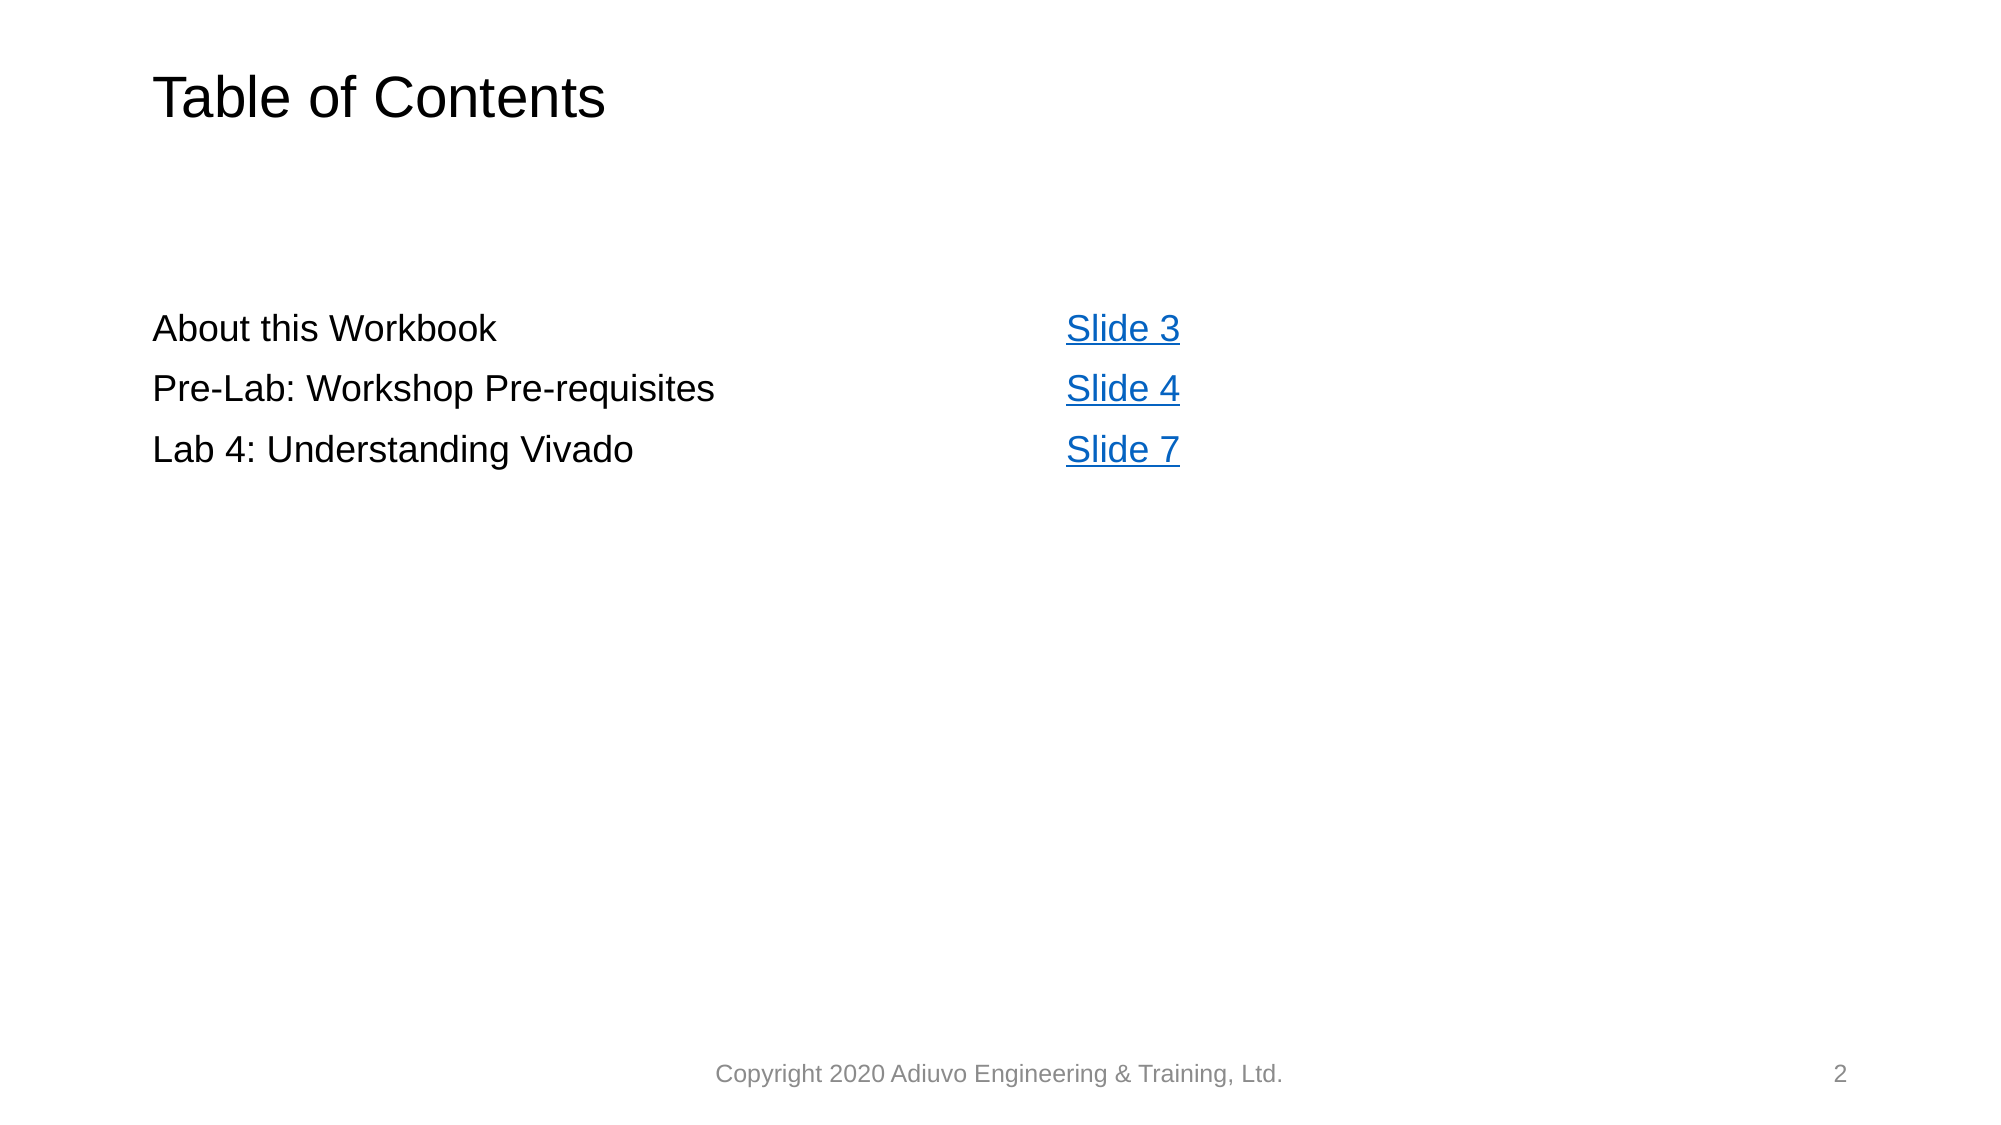

# Table of Contents
| About this Workbook | Slide 3 |
| --- | --- |
| Pre-Lab: Workshop Pre-requisites | Slide 4 |
| Lab 4: Understanding Vivado | Slide 7 |
|  |  |
|  |  |
Copyright 2020 Adiuvo Engineering & Training, Ltd.
2